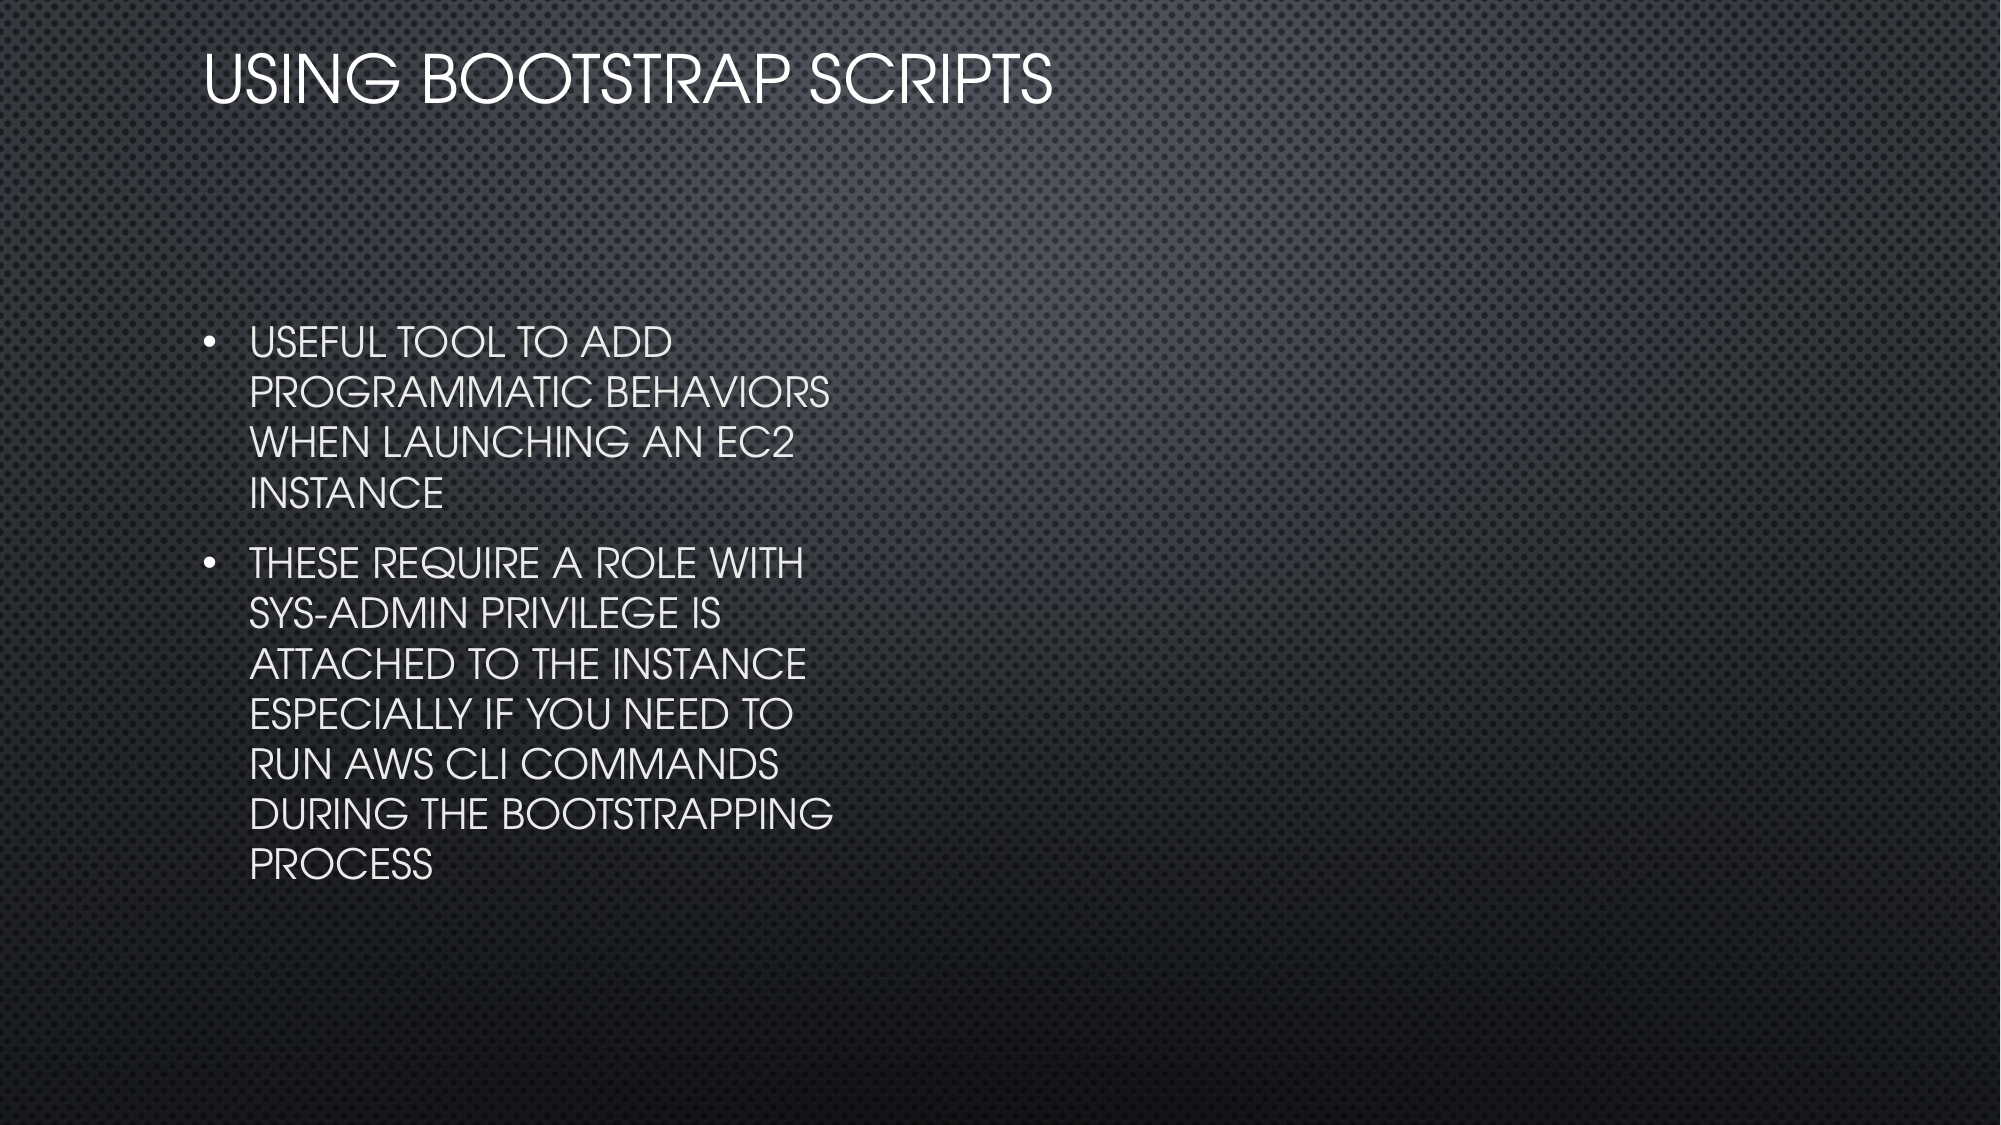

# USING Bootstrap scripts

Useful tool to add programmatic behaviors when launching an EC2 instance
These require a role with sys-admin privilege is attached to the instance especially if you need to run AWS CLI commands during the bootstrapping process